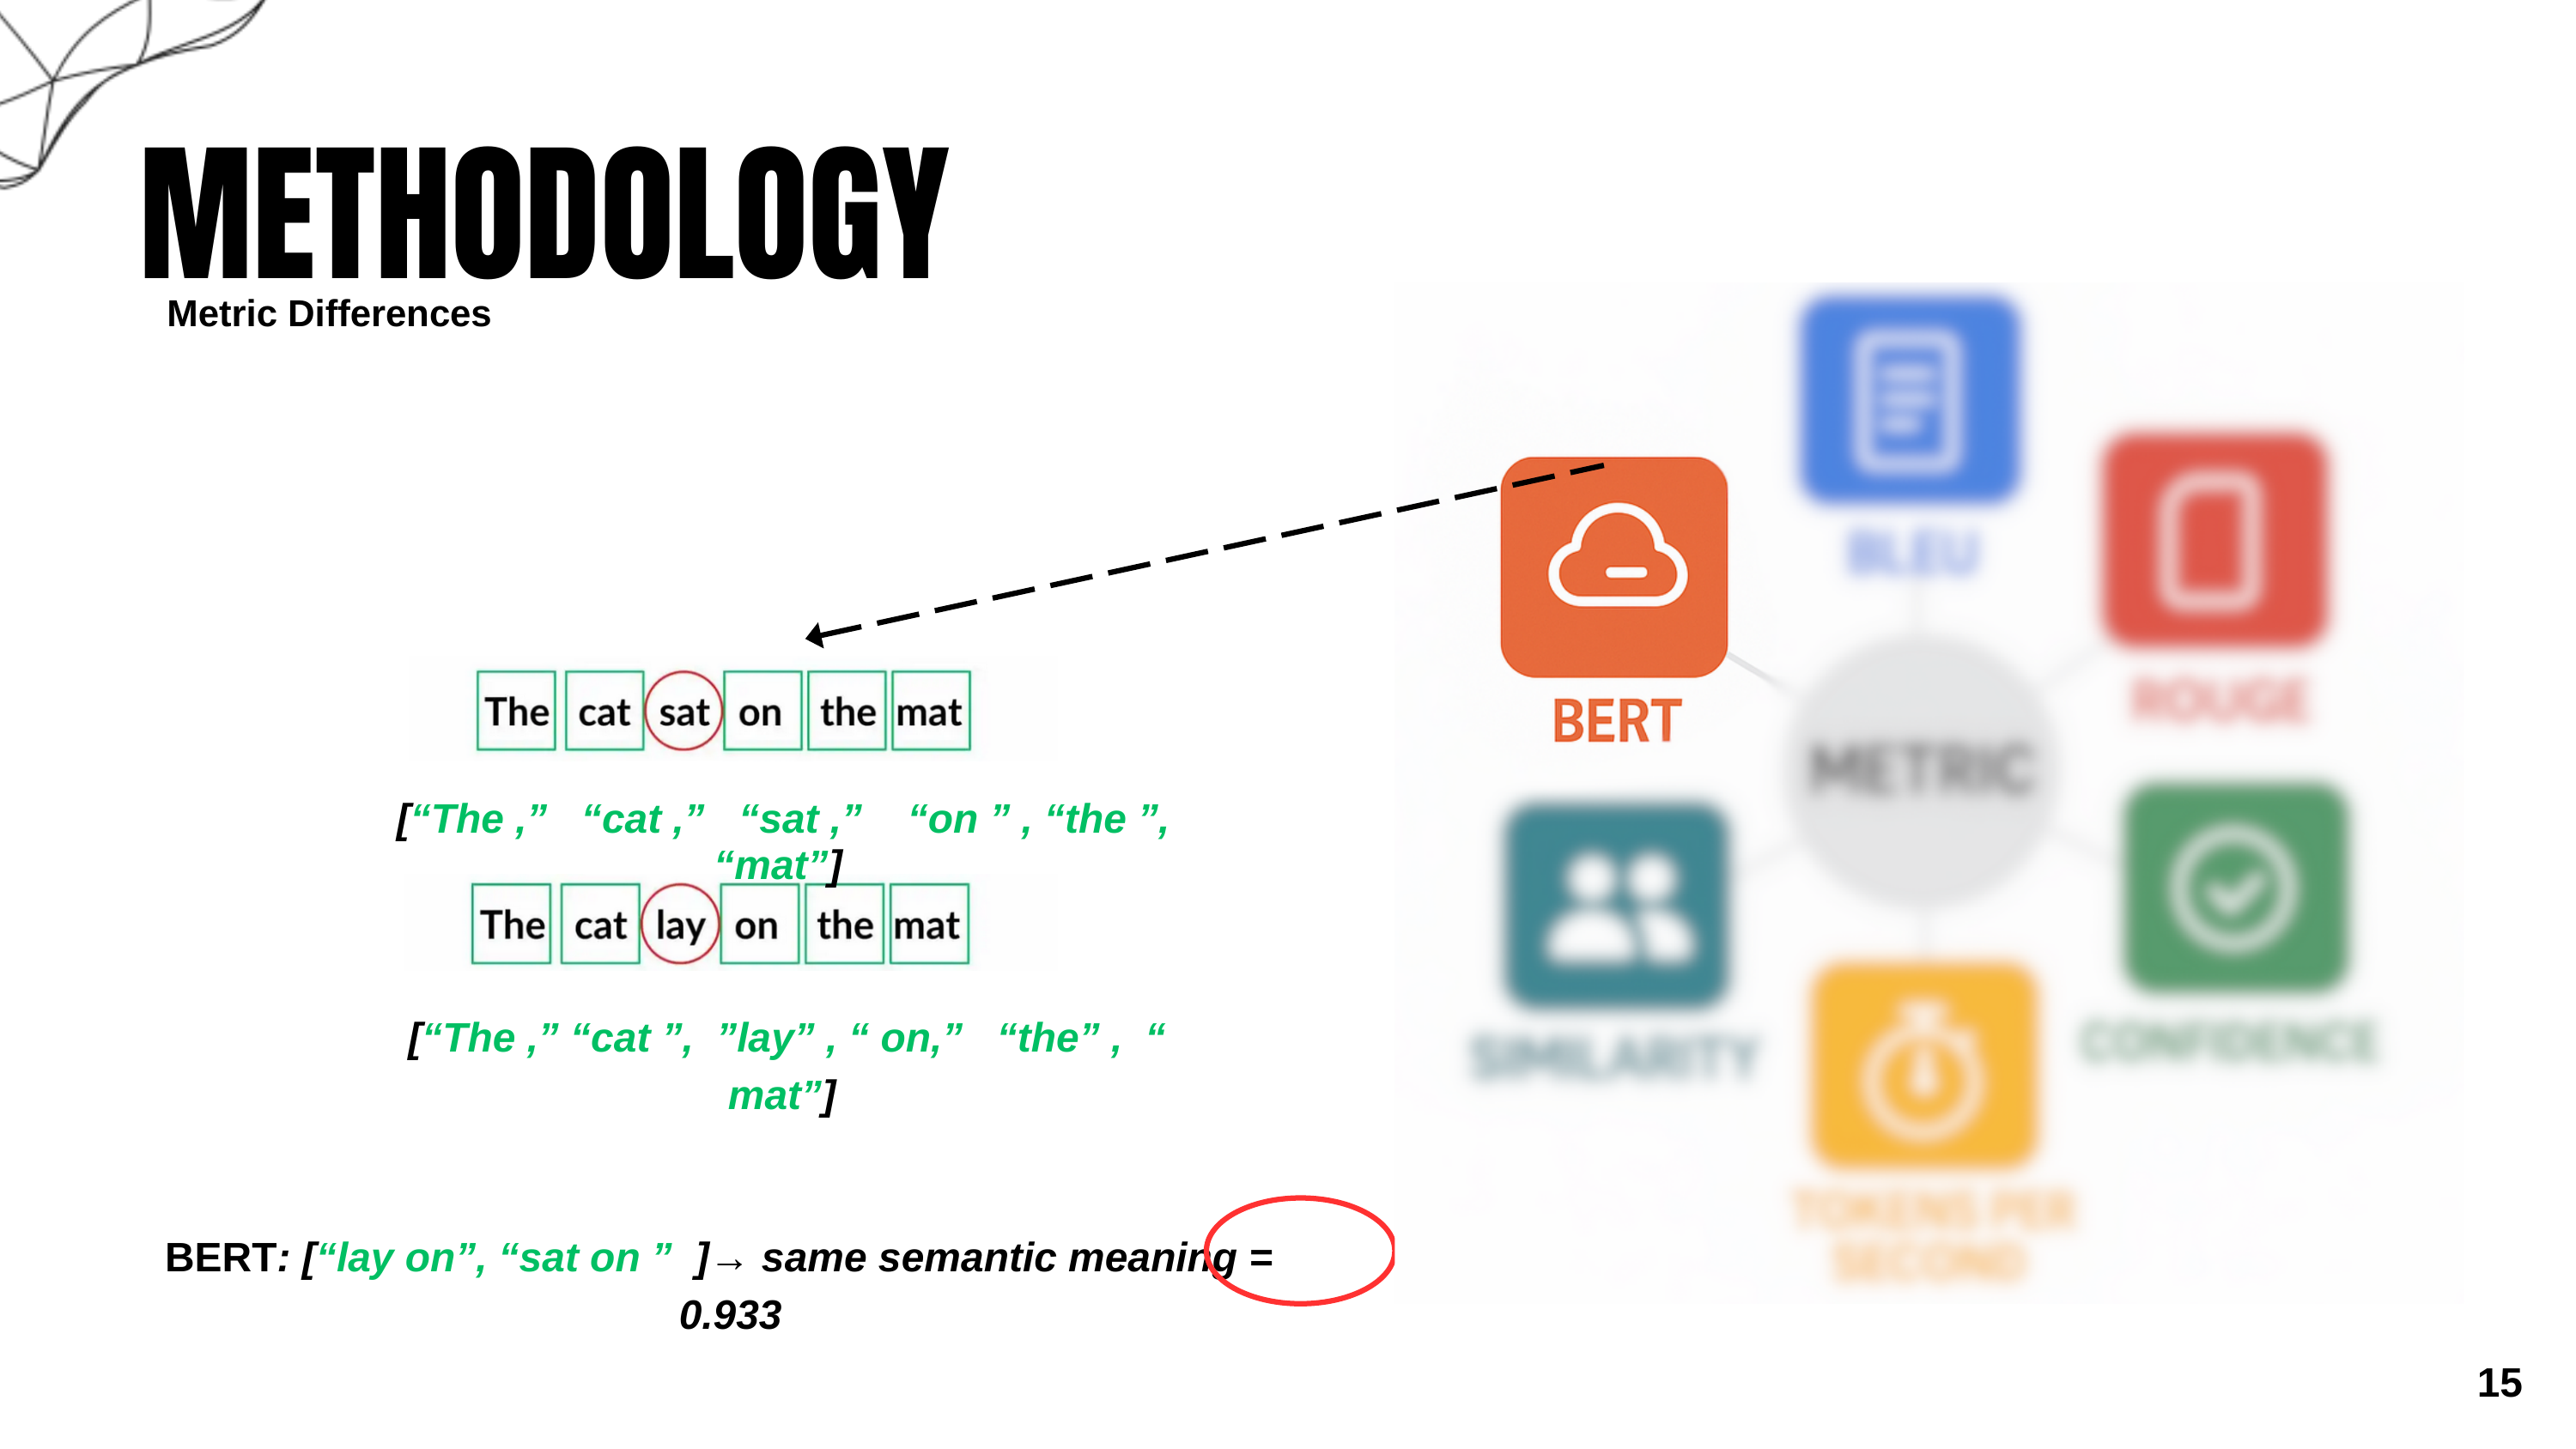

METHODOLOGY

 Metric Differences

[“The ,”   “cat ,”   “sat ,”    “on ” , “the ”, “mat”]

[“The ,” “cat ”,  ”lay” , “ on,”   “the” ,  “ mat”]

BERT: [“lay on”, “sat on ”  ]→ same semantic meaning =   0.933

15